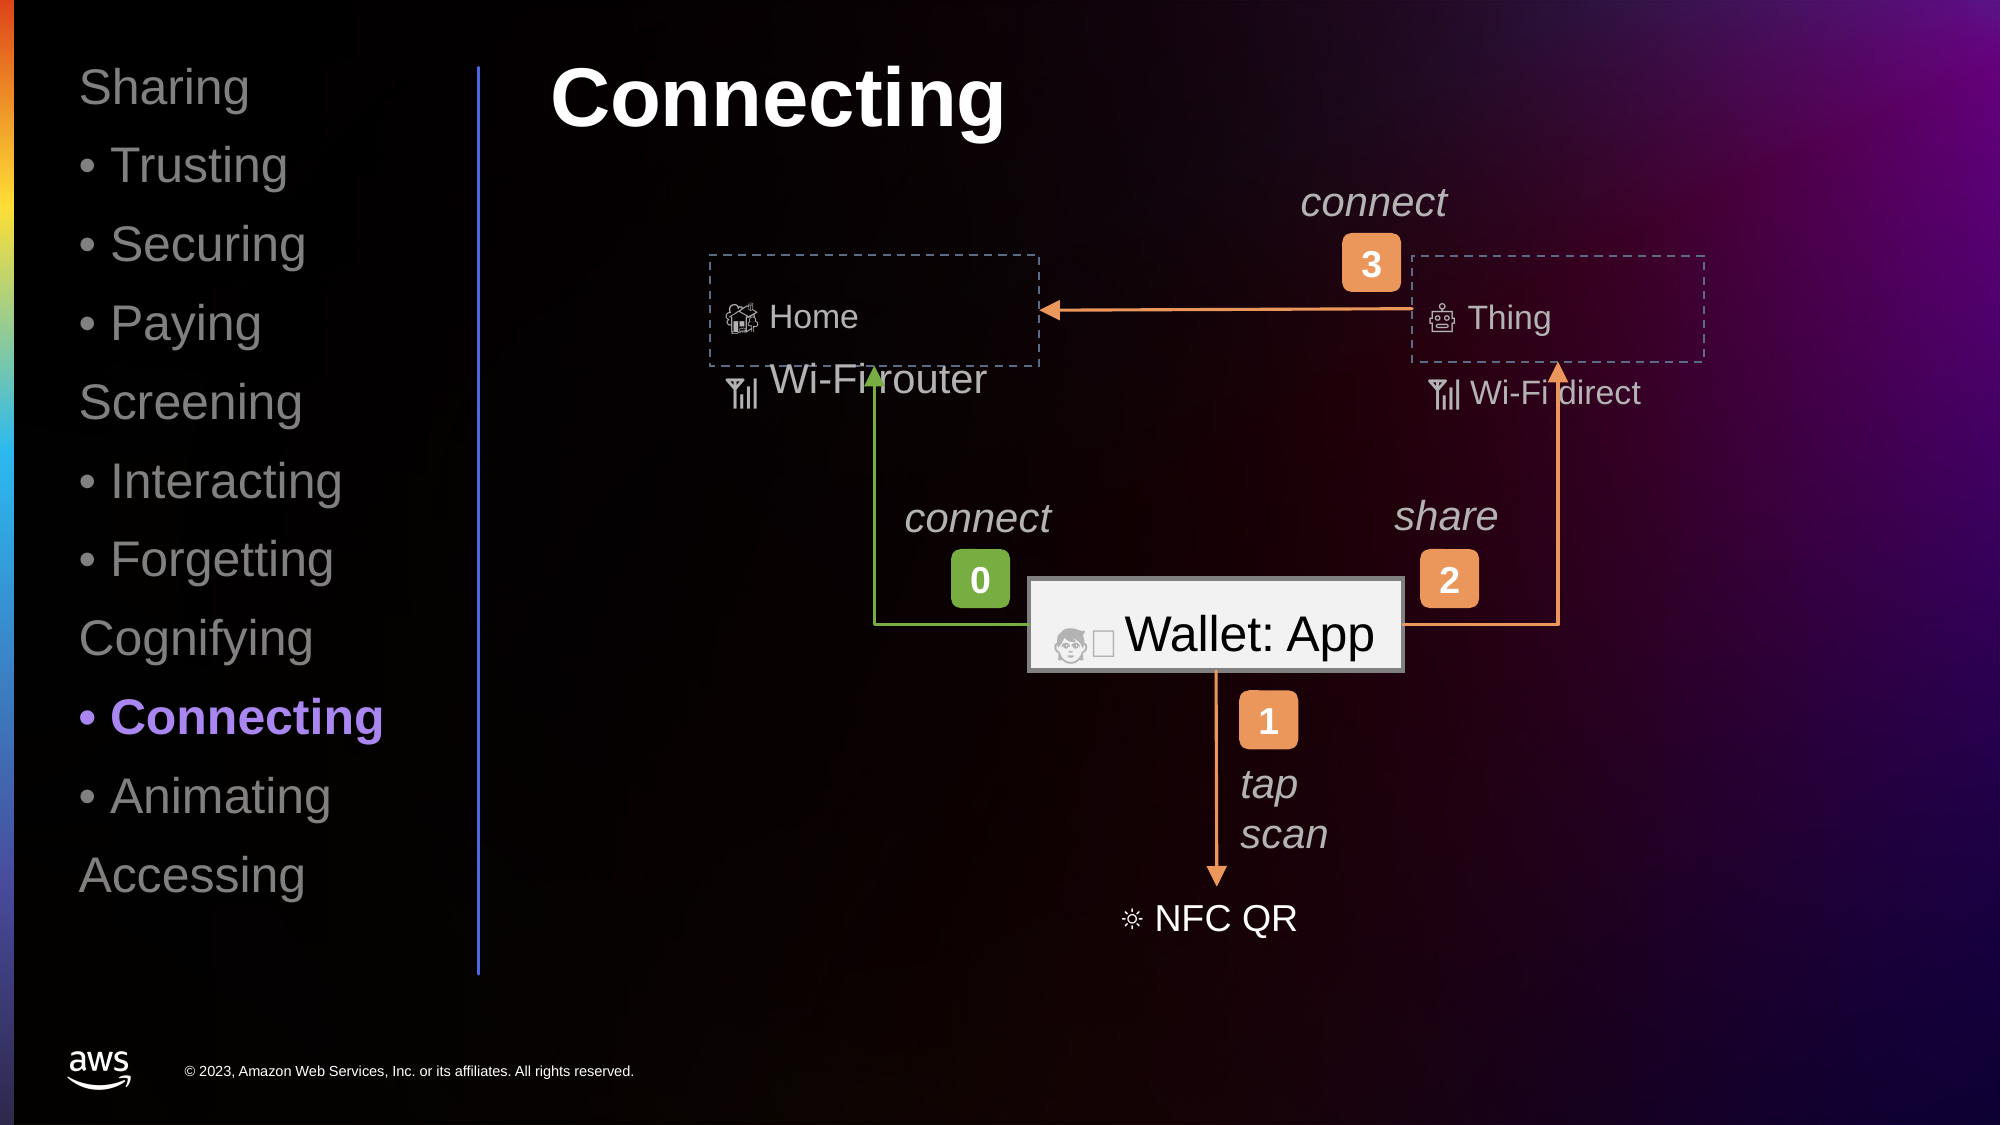

Sharing
• Trusting
• Securing
• Paying
Screening
• Interacting
• Forgetting
Cognifying
• Connecting
• Animating
Accessing
Connecting
connect
3
🏡 Home
📶 Wi-Fi router
🤖 Thing
📶 Wi-Fi direct
share
connect
0
2
🧑‍🦰 Wallet: App
1
tap
scan
🔆 NFC QR